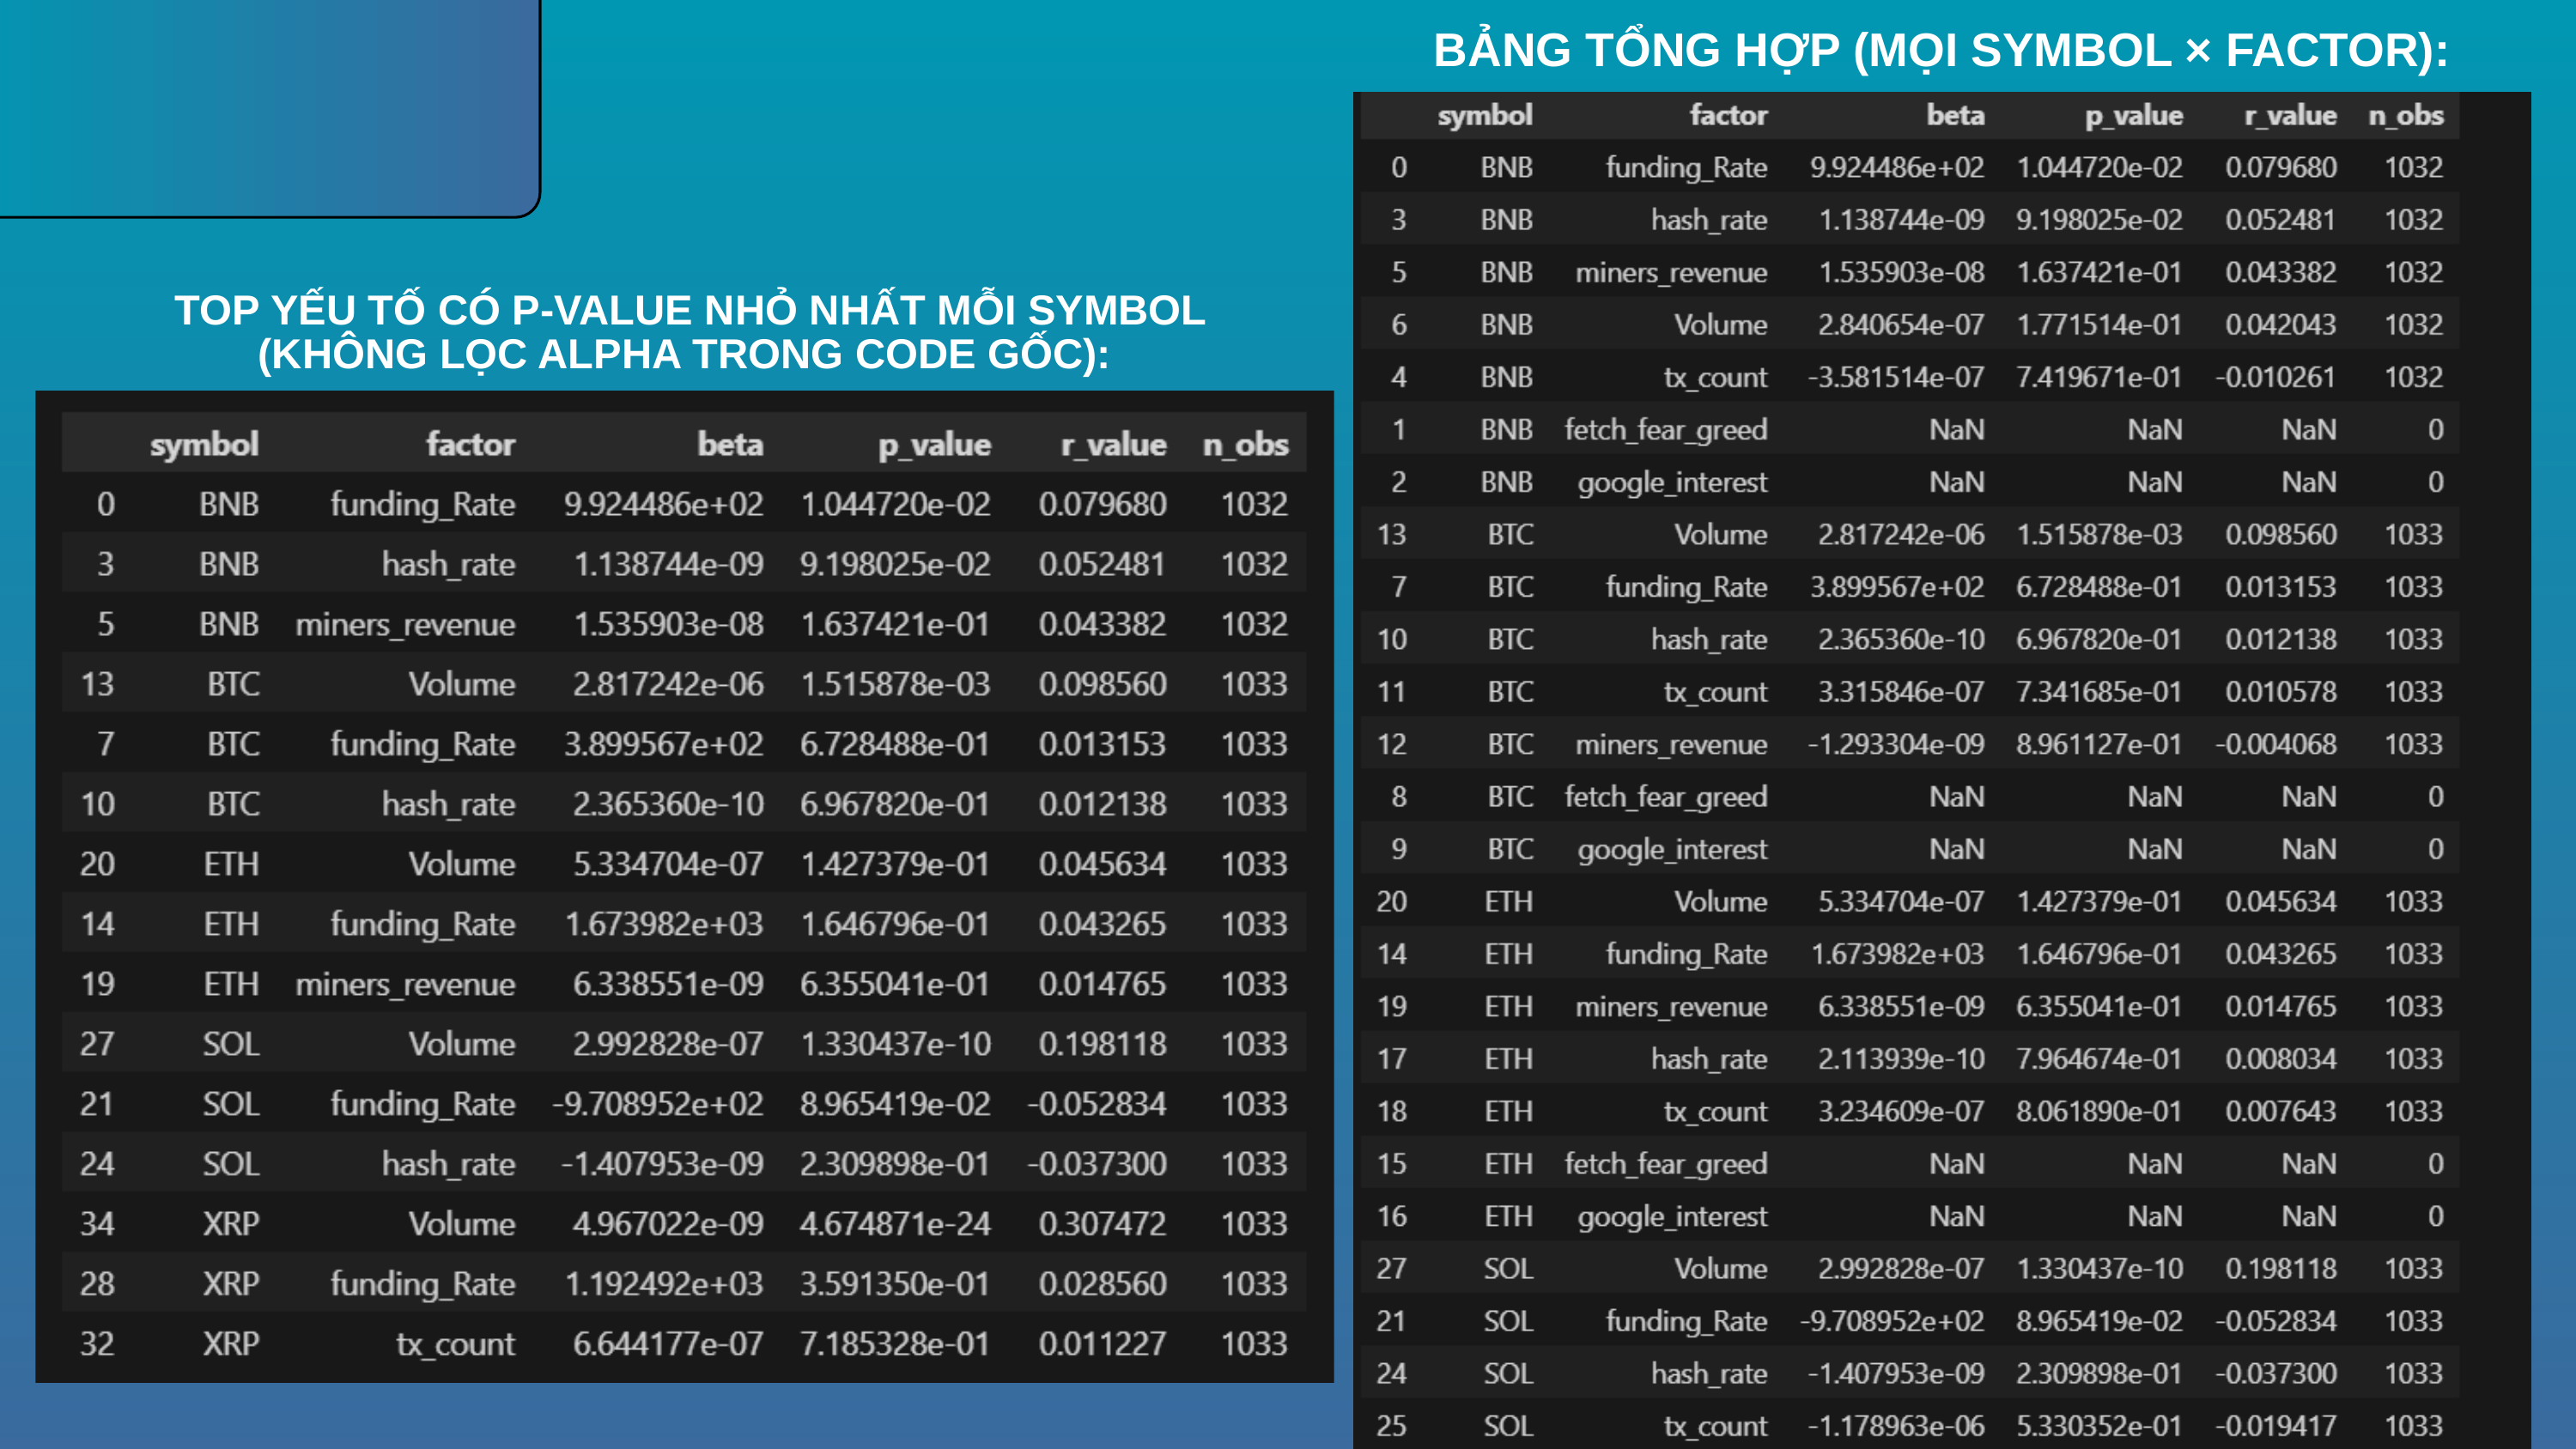

BẢNG TỔNG HỢP (MỌI SYMBOL × FACTOR):

TOP YẾU TỐ CÓ P-VALUE NHỎ NHẤT MỖI SYMBOL (KHÔNG LỌC ALPHA TRONG CODE GỐC):